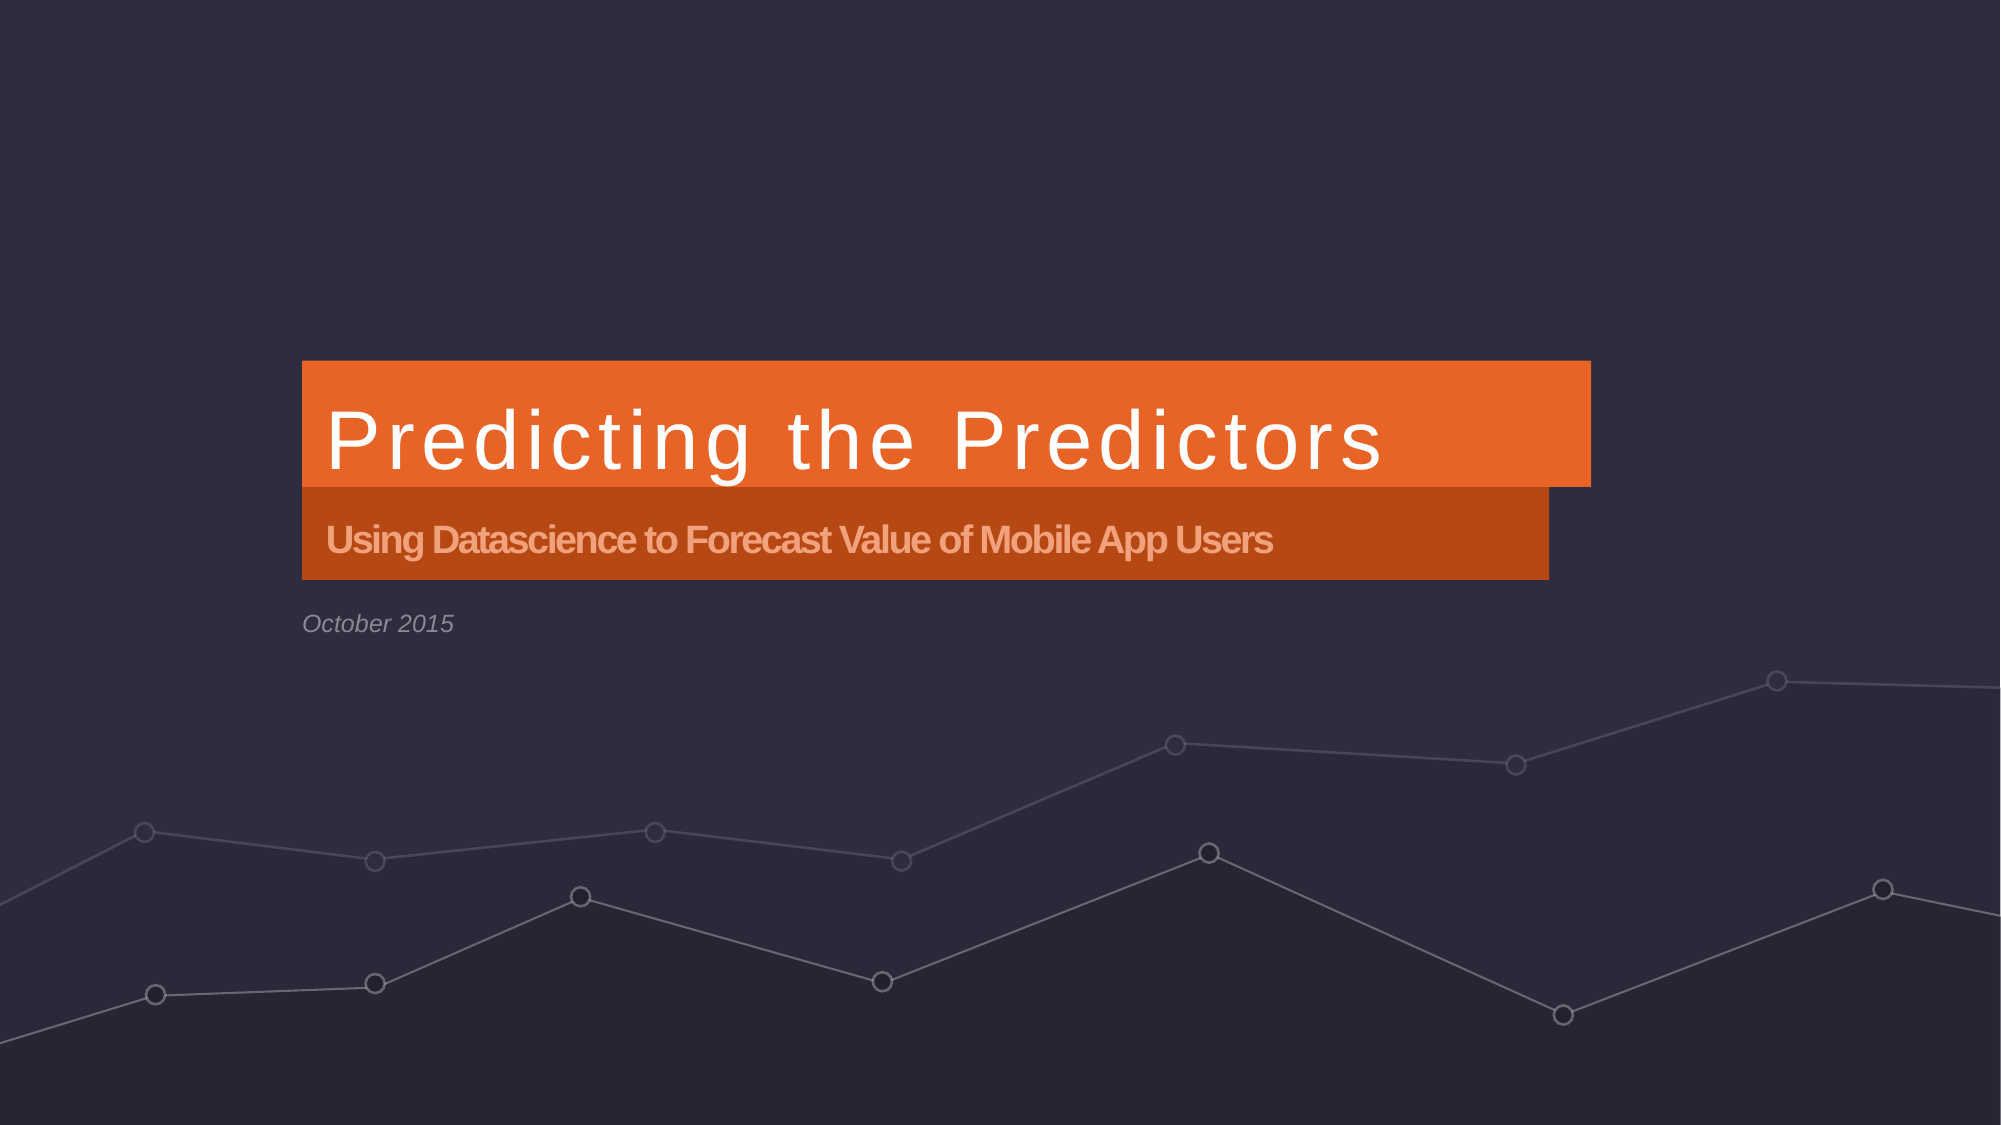

Predicting the Predictors
Using Datascience to Forecast Value of Mobile App Users
October 2015